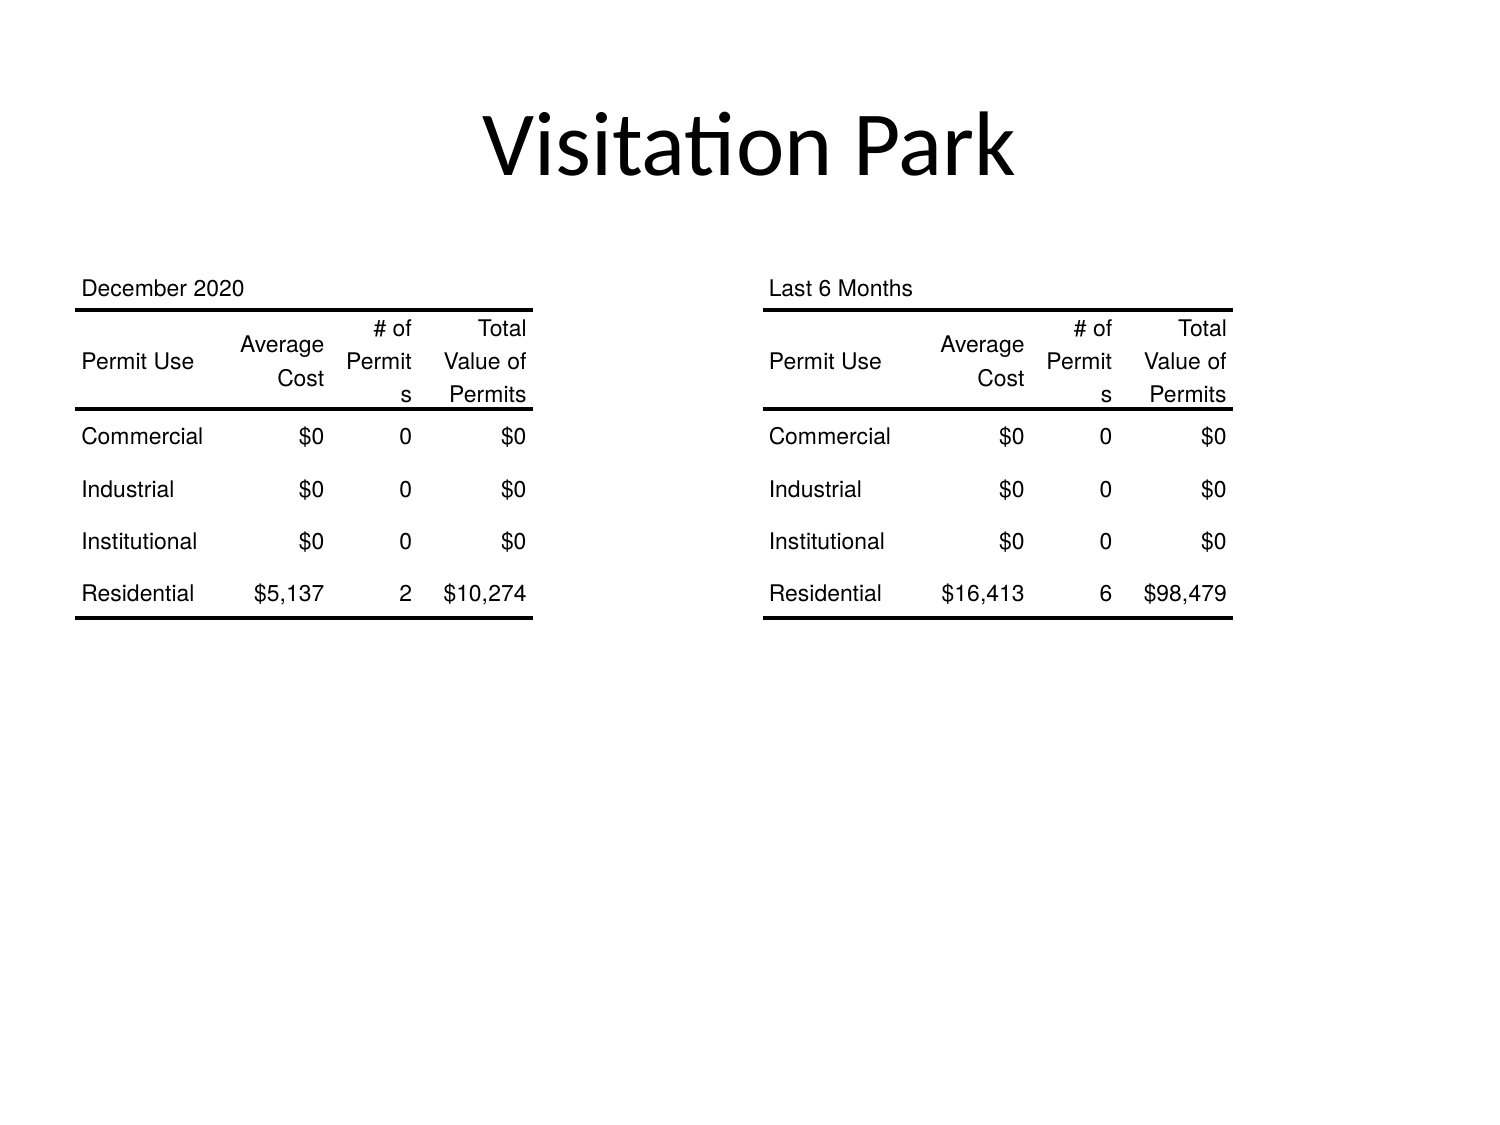

# Visitation Park
| December 2020 | December 2020 | December 2020 | December 2020 |
| --- | --- | --- | --- |
| Permit Use | Average Cost | # of Permits | Total Value of Permits |
| Commercial | $0 | 0 | $0 |
| Industrial | $0 | 0 | $0 |
| Institutional | $0 | 0 | $0 |
| Residential | $5,137 | 2 | $10,274 |
| Last 6 Months | Last 6 Months | Last 6 Months | Last 6 Months |
| --- | --- | --- | --- |
| Permit Use | Average Cost | # of Permits | Total Value of Permits |
| Commercial | $0 | 0 | $0 |
| Industrial | $0 | 0 | $0 |
| Institutional | $0 | 0 | $0 |
| Residential | $16,413 | 6 | $98,479 |